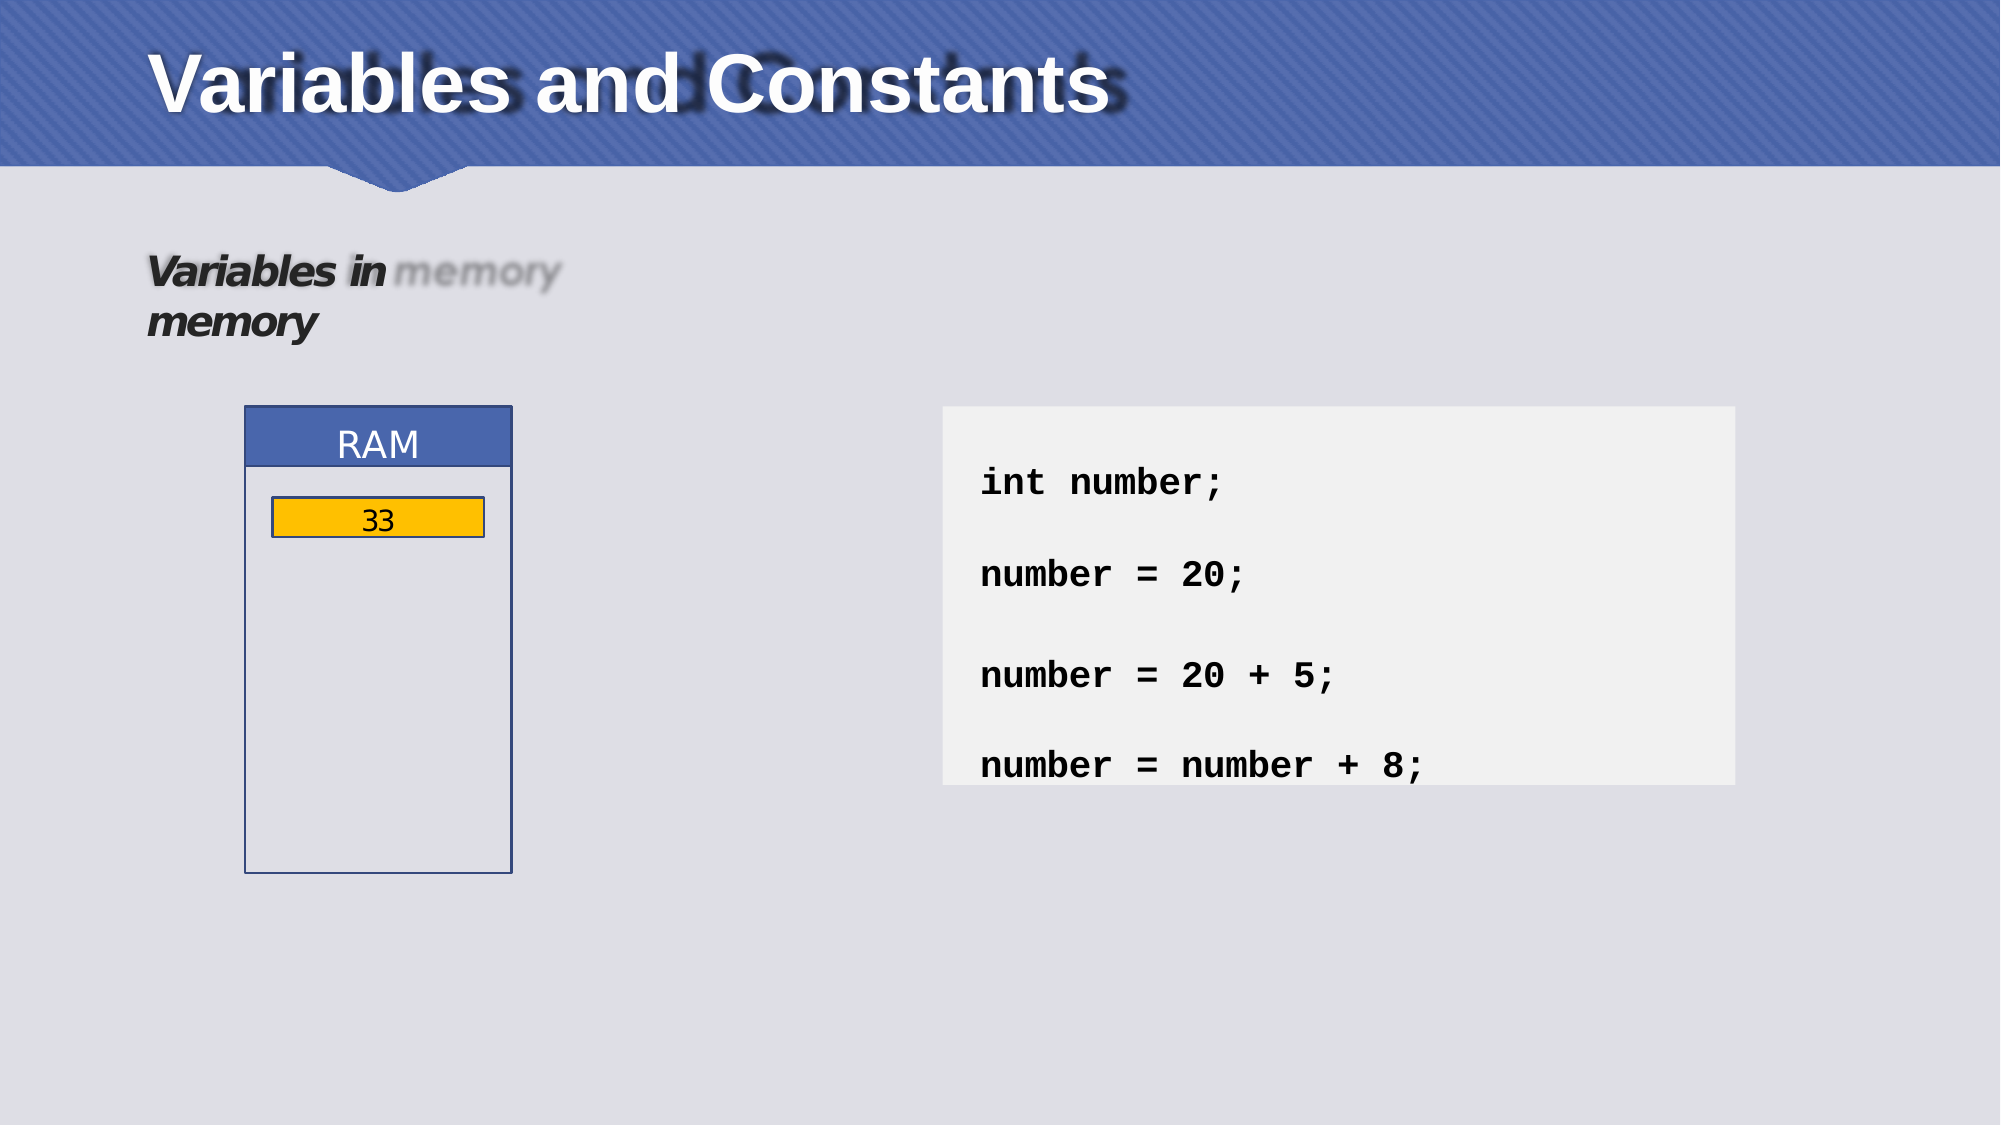

# Variables and Constants

Variables in memory

RAM

int number;

number = 20;
number = 20 + 5;  number = number + 8;
33